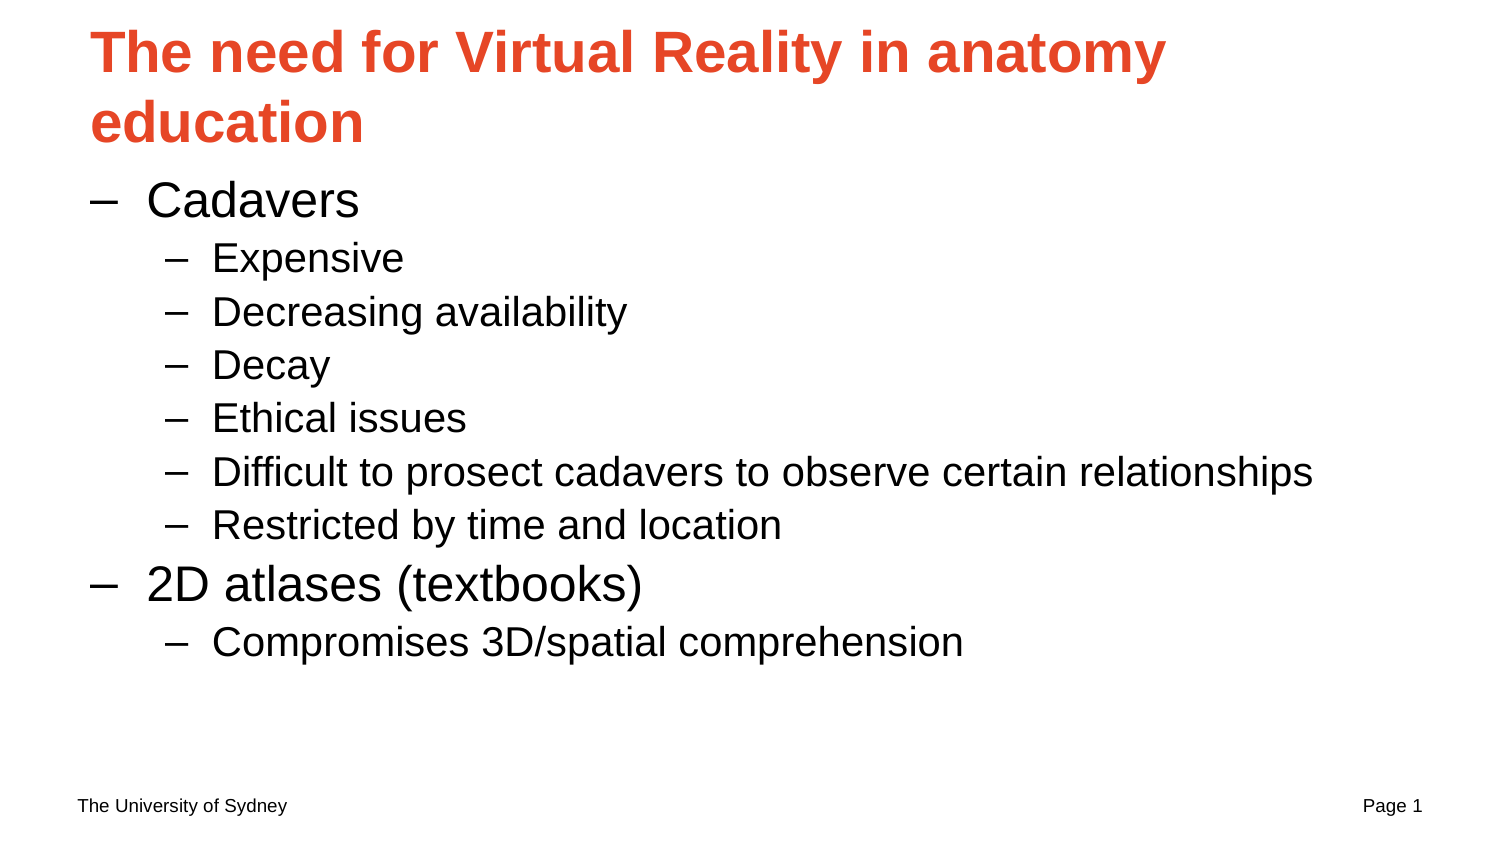

# The need for Virtual Reality in anatomy education
Cadavers
Expensive
Decreasing availability
Decay
Ethical issues
Difficult to prosect cadavers to observe certain relationships
Restricted by time and location
2D atlases (textbooks)
Compromises 3D/spatial comprehension